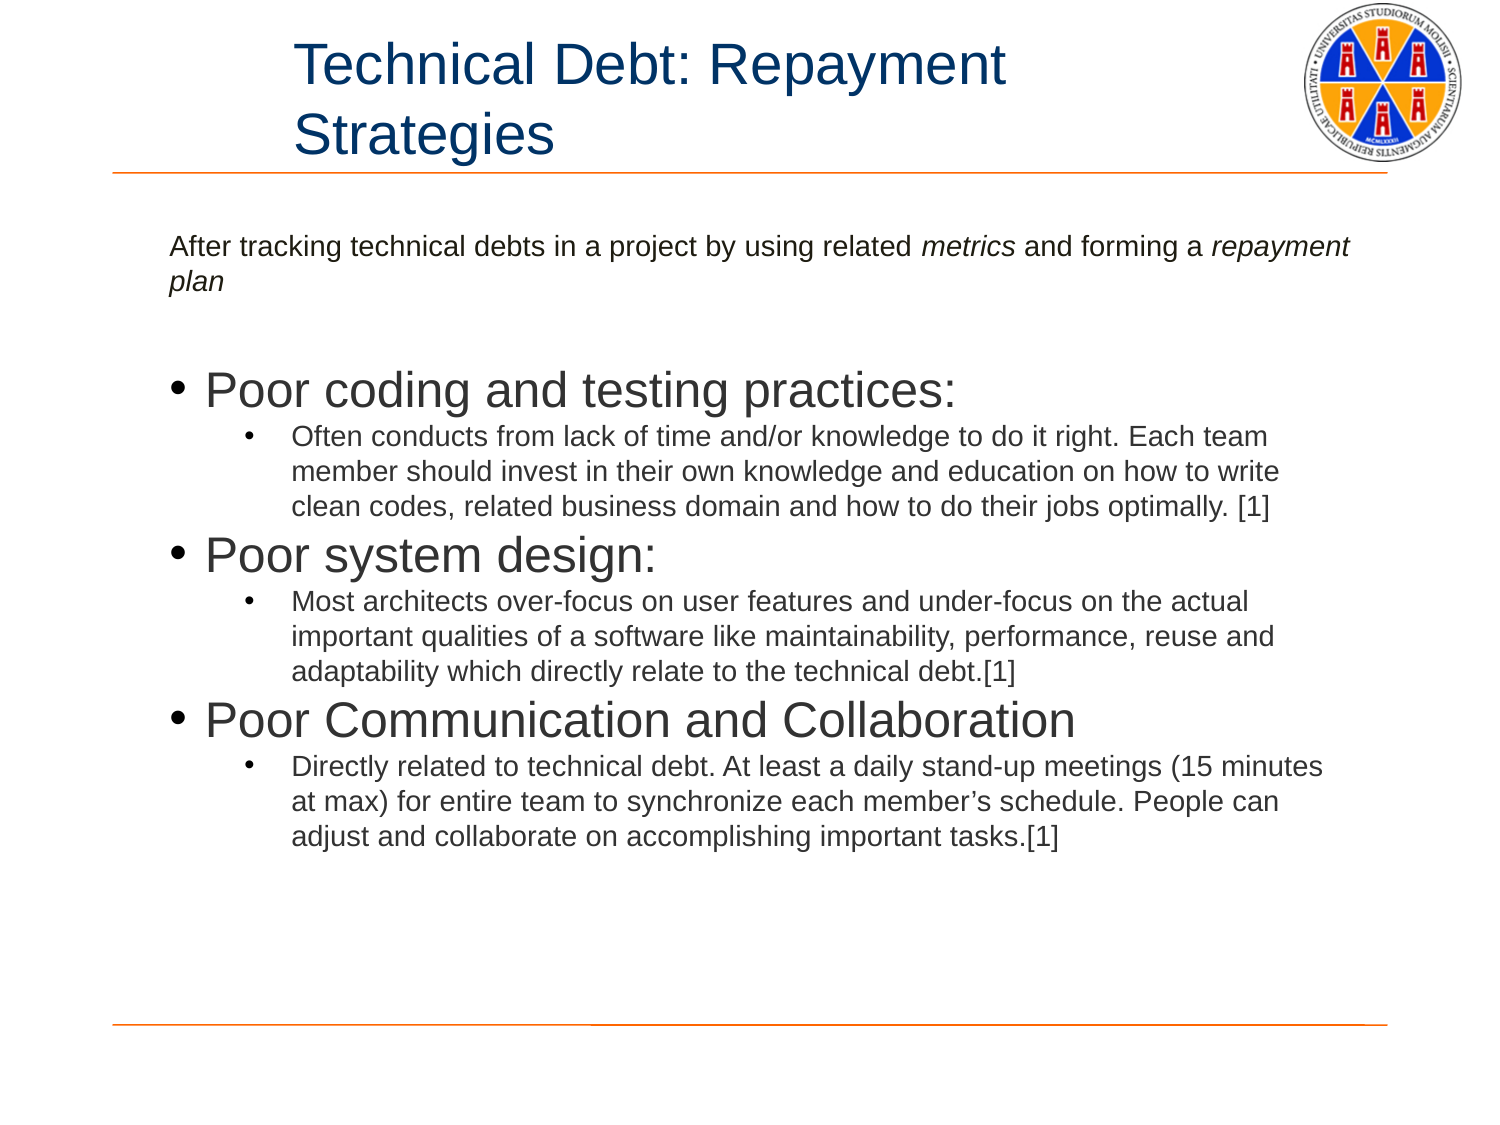

Technical Debt: Repayment Strategies

After tracking technical debts in a project by using related metrics and forming a repayment plan

Poor coding and testing practices:
Often conducts from lack of time and/or knowledge to do it right. Each team member should invest in their own knowledge and education on how to write clean codes, related business domain and how to do their jobs optimally. [1]
Poor system design:
Most architects over-focus on user features and under-focus on the actual important qualities of a software like maintainability, performance, reuse and adaptability which directly relate to the technical debt.[1]
Poor Communication and Collaboration
Directly related to technical debt. At least a daily stand-up meetings (15 minutes at max) for entire team to synchronize each member’s schedule. People can adjust and collaborate on accomplishing important tasks.[1]
CSSE